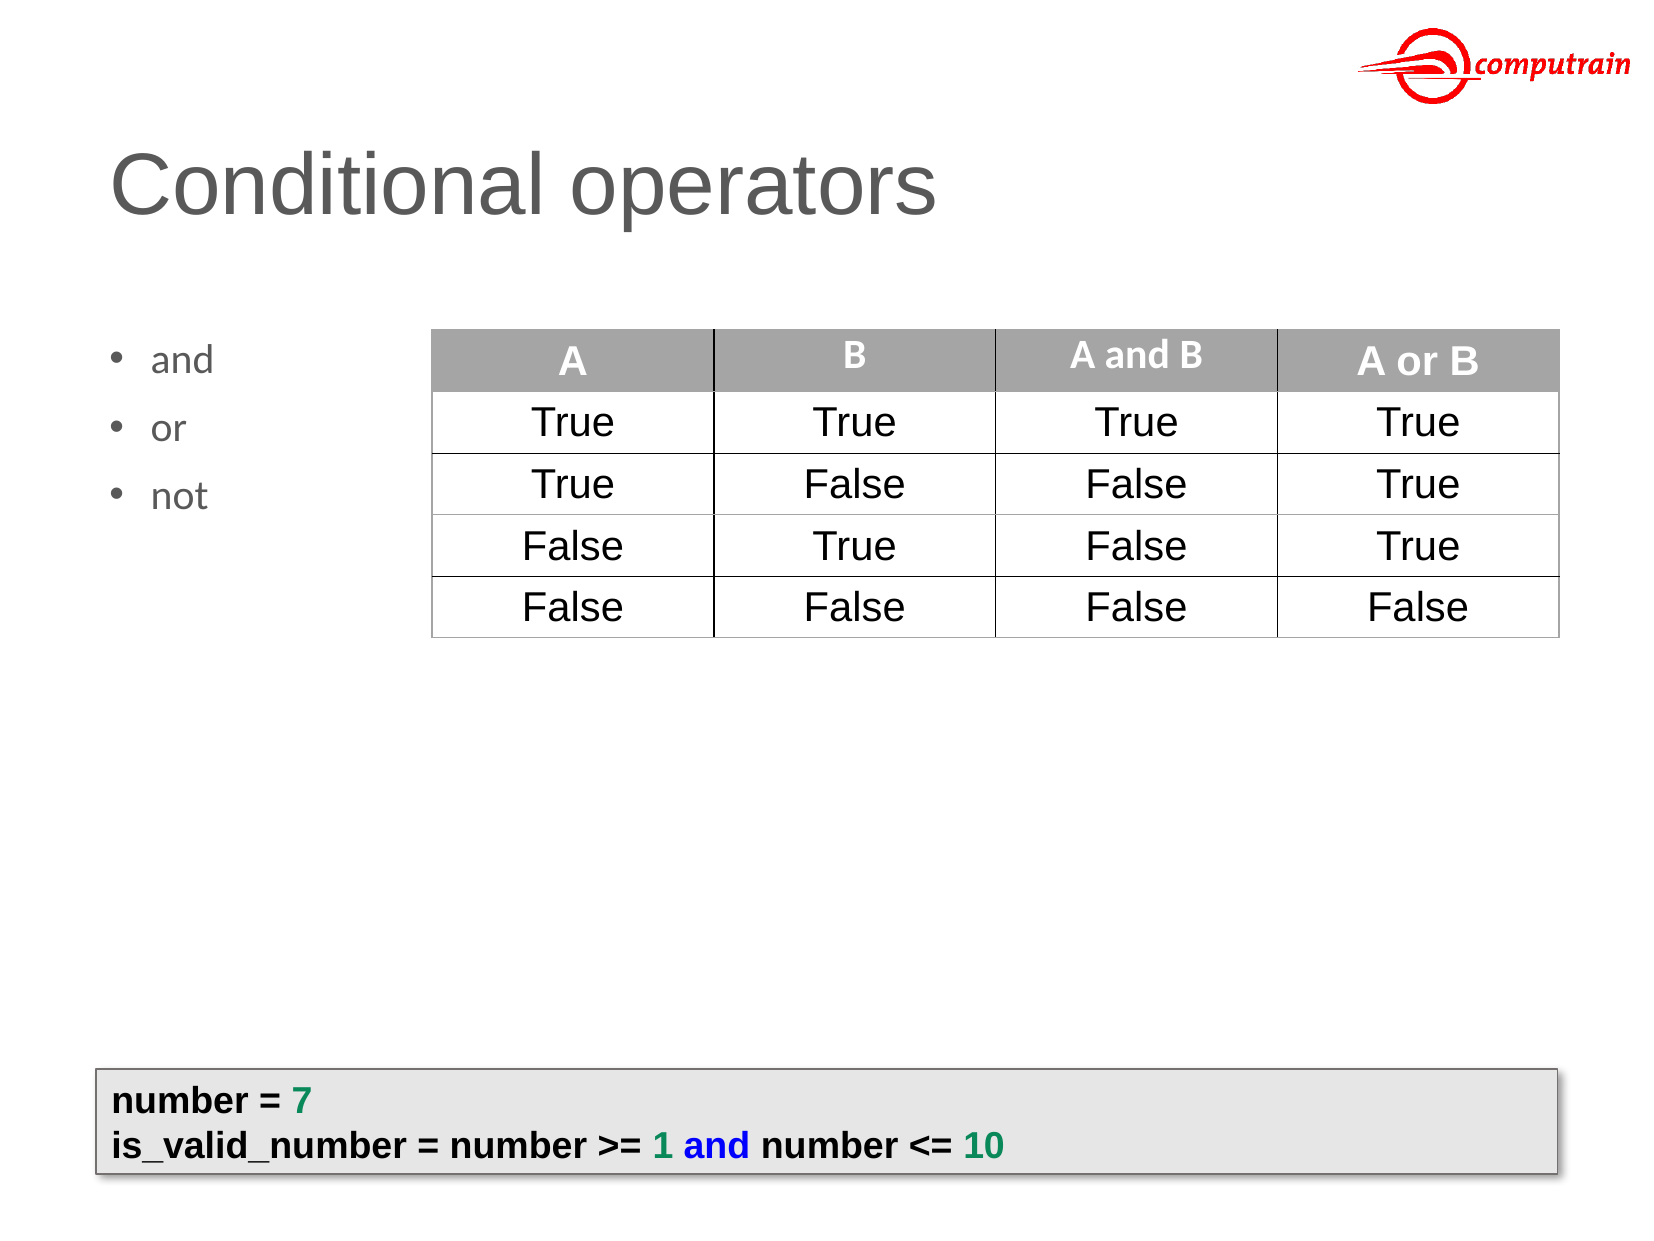

# Conditional operators
and
or
not
| A | B | A and B | A or B |
| --- | --- | --- | --- |
| True | True | True | True |
| True | False | False | True |
| False | True | False | True |
| False | False | False | False |
number = 7
is_valid_number = number >= 1 and number <= 10